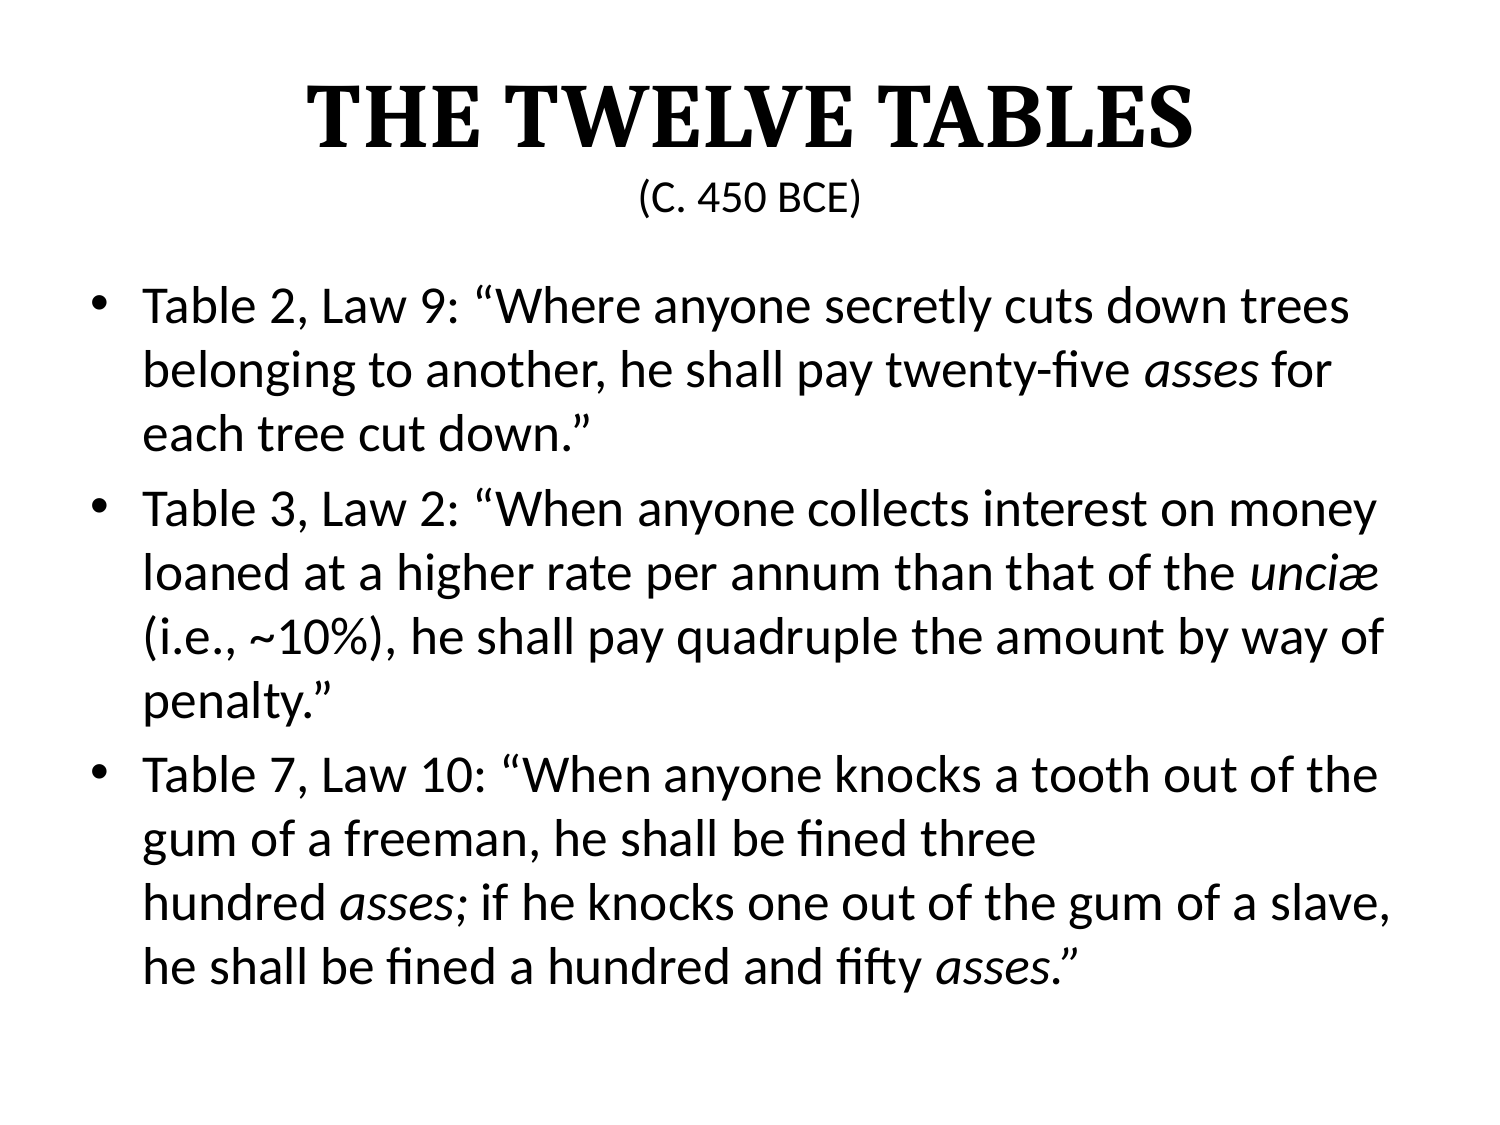

# The Twelve Tables (c. 450 bce)
Table 2, Law 9: “Where anyone secretly cuts down trees belonging to another, he shall pay twenty-five asses for each tree cut down.”
Table 3, Law 2: “When anyone collects interest on money loaned at a higher rate per annum than that of the unciæ (i.e., ~10%), he shall pay quadruple the amount by way of penalty.”
Table 7, Law 10: “When anyone knocks a tooth out of the gum of a freeman, he shall be fined three hundred asses; if he knocks one out of the gum of a slave, he shall be fined a hundred and fifty asses.”